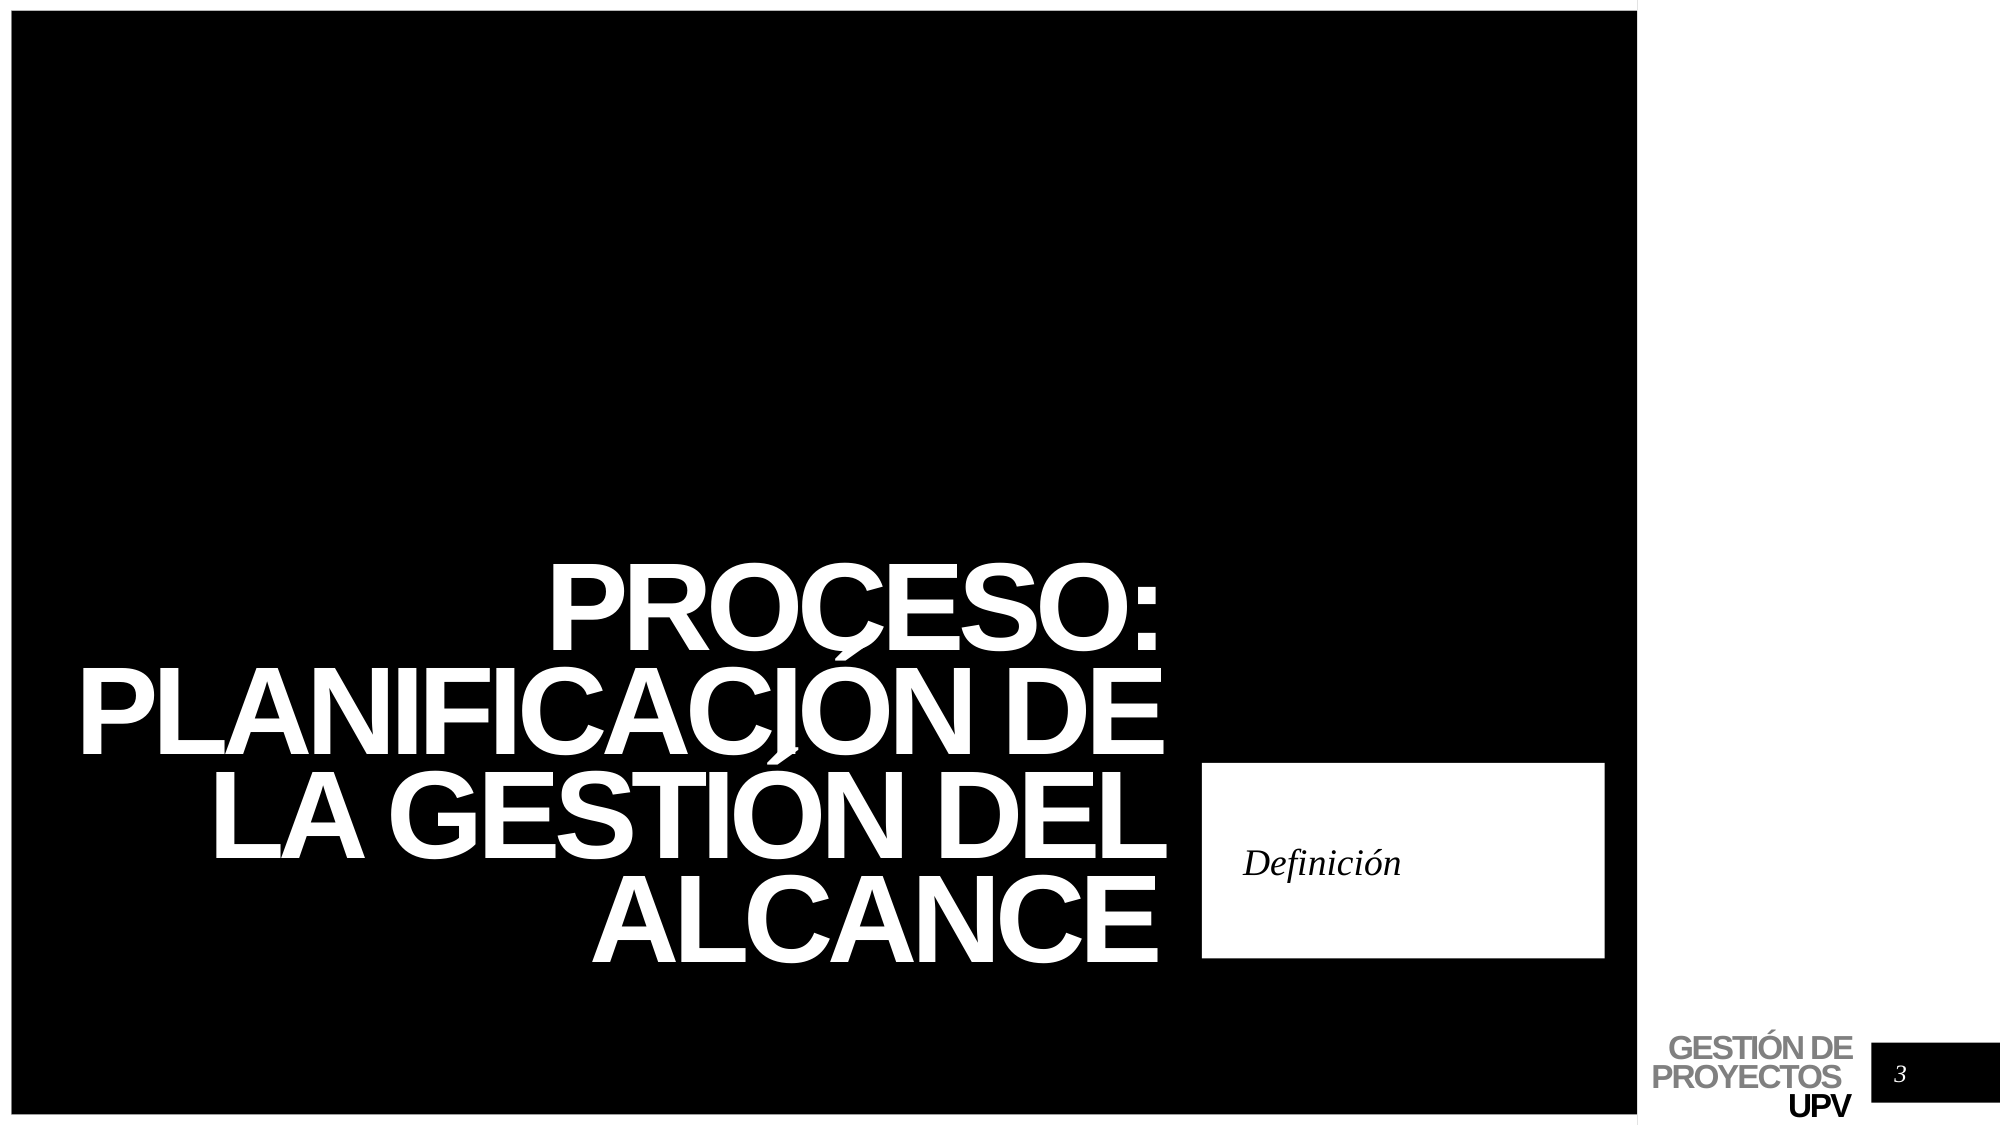

# Proceso: planificación de la gestión del alcance
Definición
3